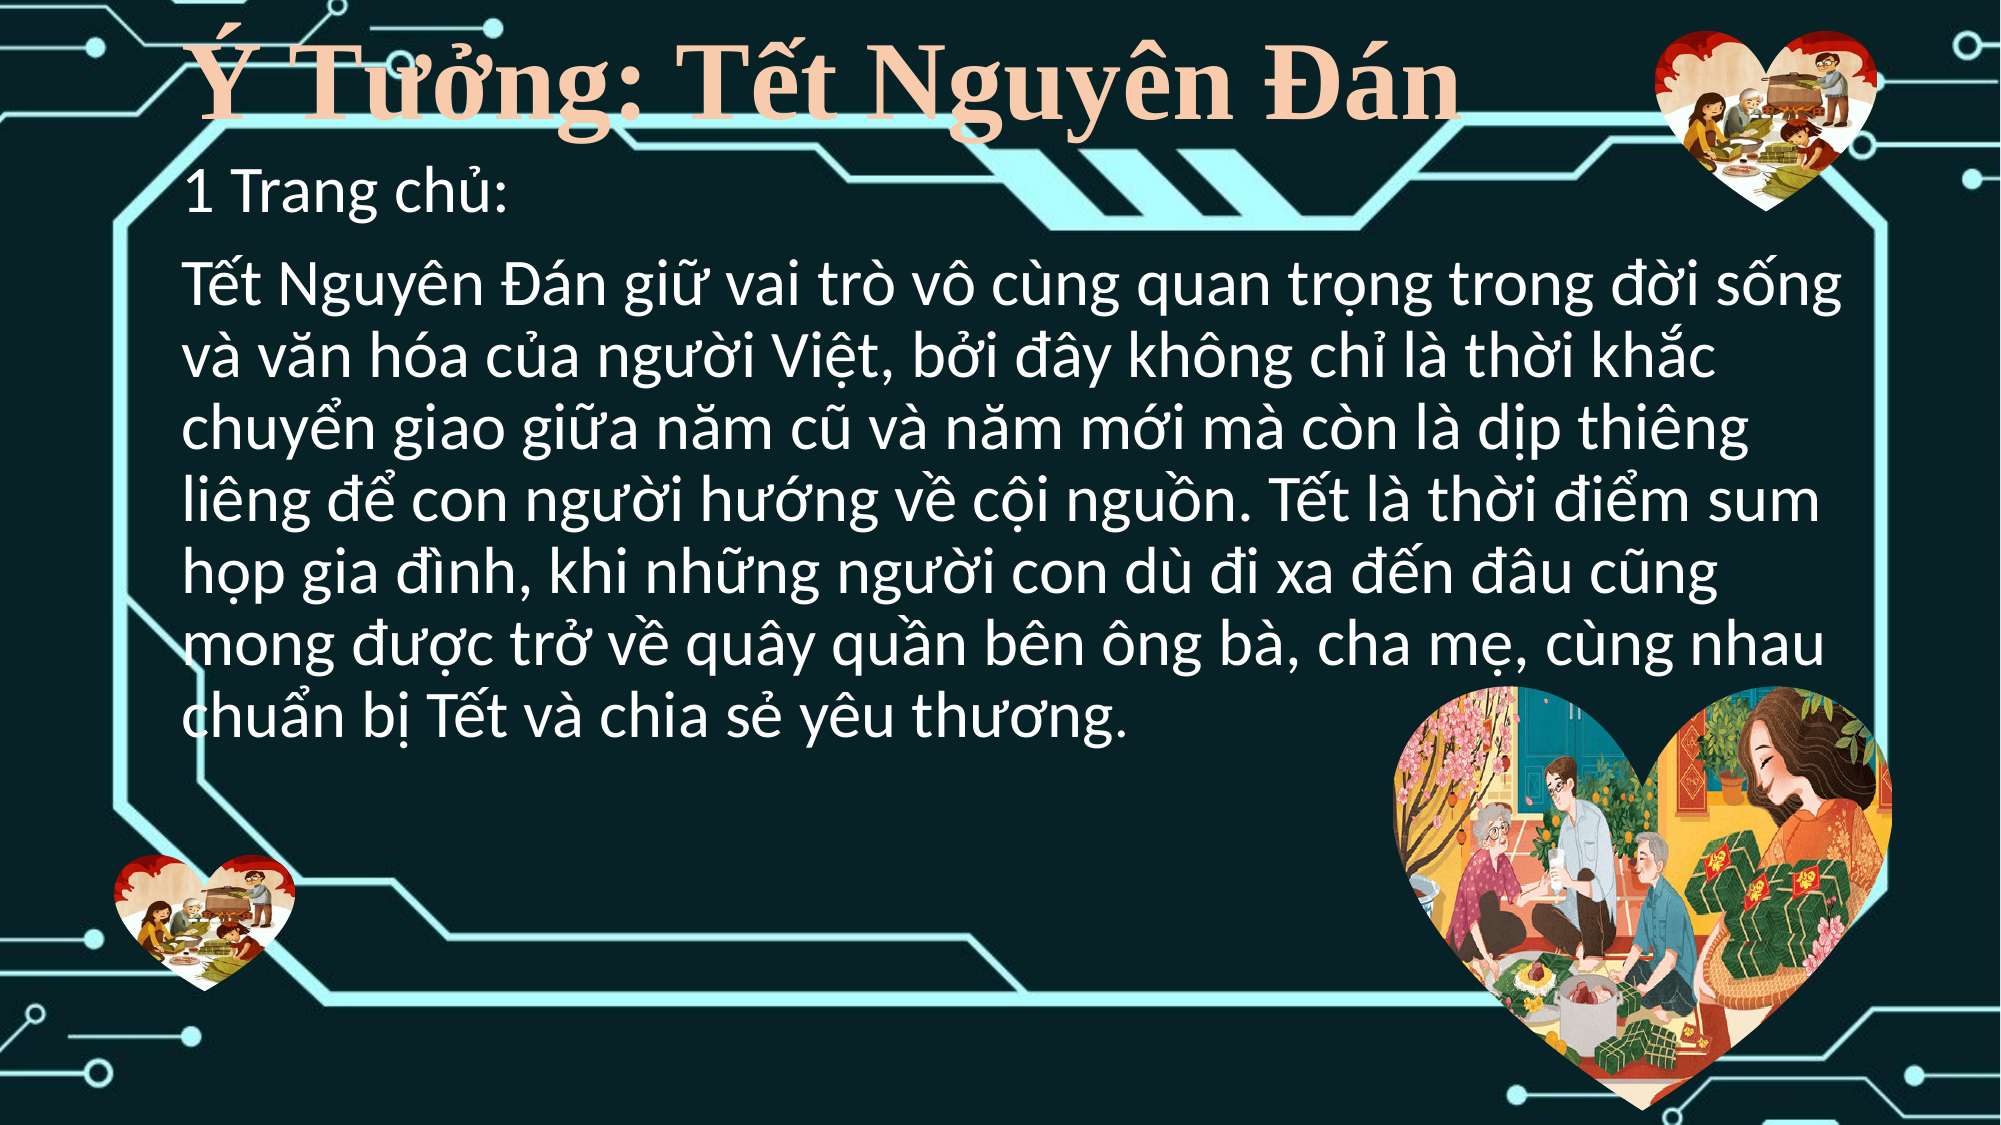

# Ý Tưởng: Tết Nguyên Đán
---
1 Trang chủ:
Tết Nguyên Đán giữ vai trò vô cùng quan trọng trong đời sống và văn hóa của người Việt, bởi đây không chỉ là thời khắc chuyển giao giữa năm cũ và năm mới mà còn là dịp thiêng liêng để con người hướng về cội nguồn. Tết là thời điểm sum họp gia đình, khi những người con dù đi xa đến đâu cũng mong được trở về quây quần bên ông bà, cha mẹ, cùng nhau chuẩn bị Tết và chia sẻ yêu thương.

---